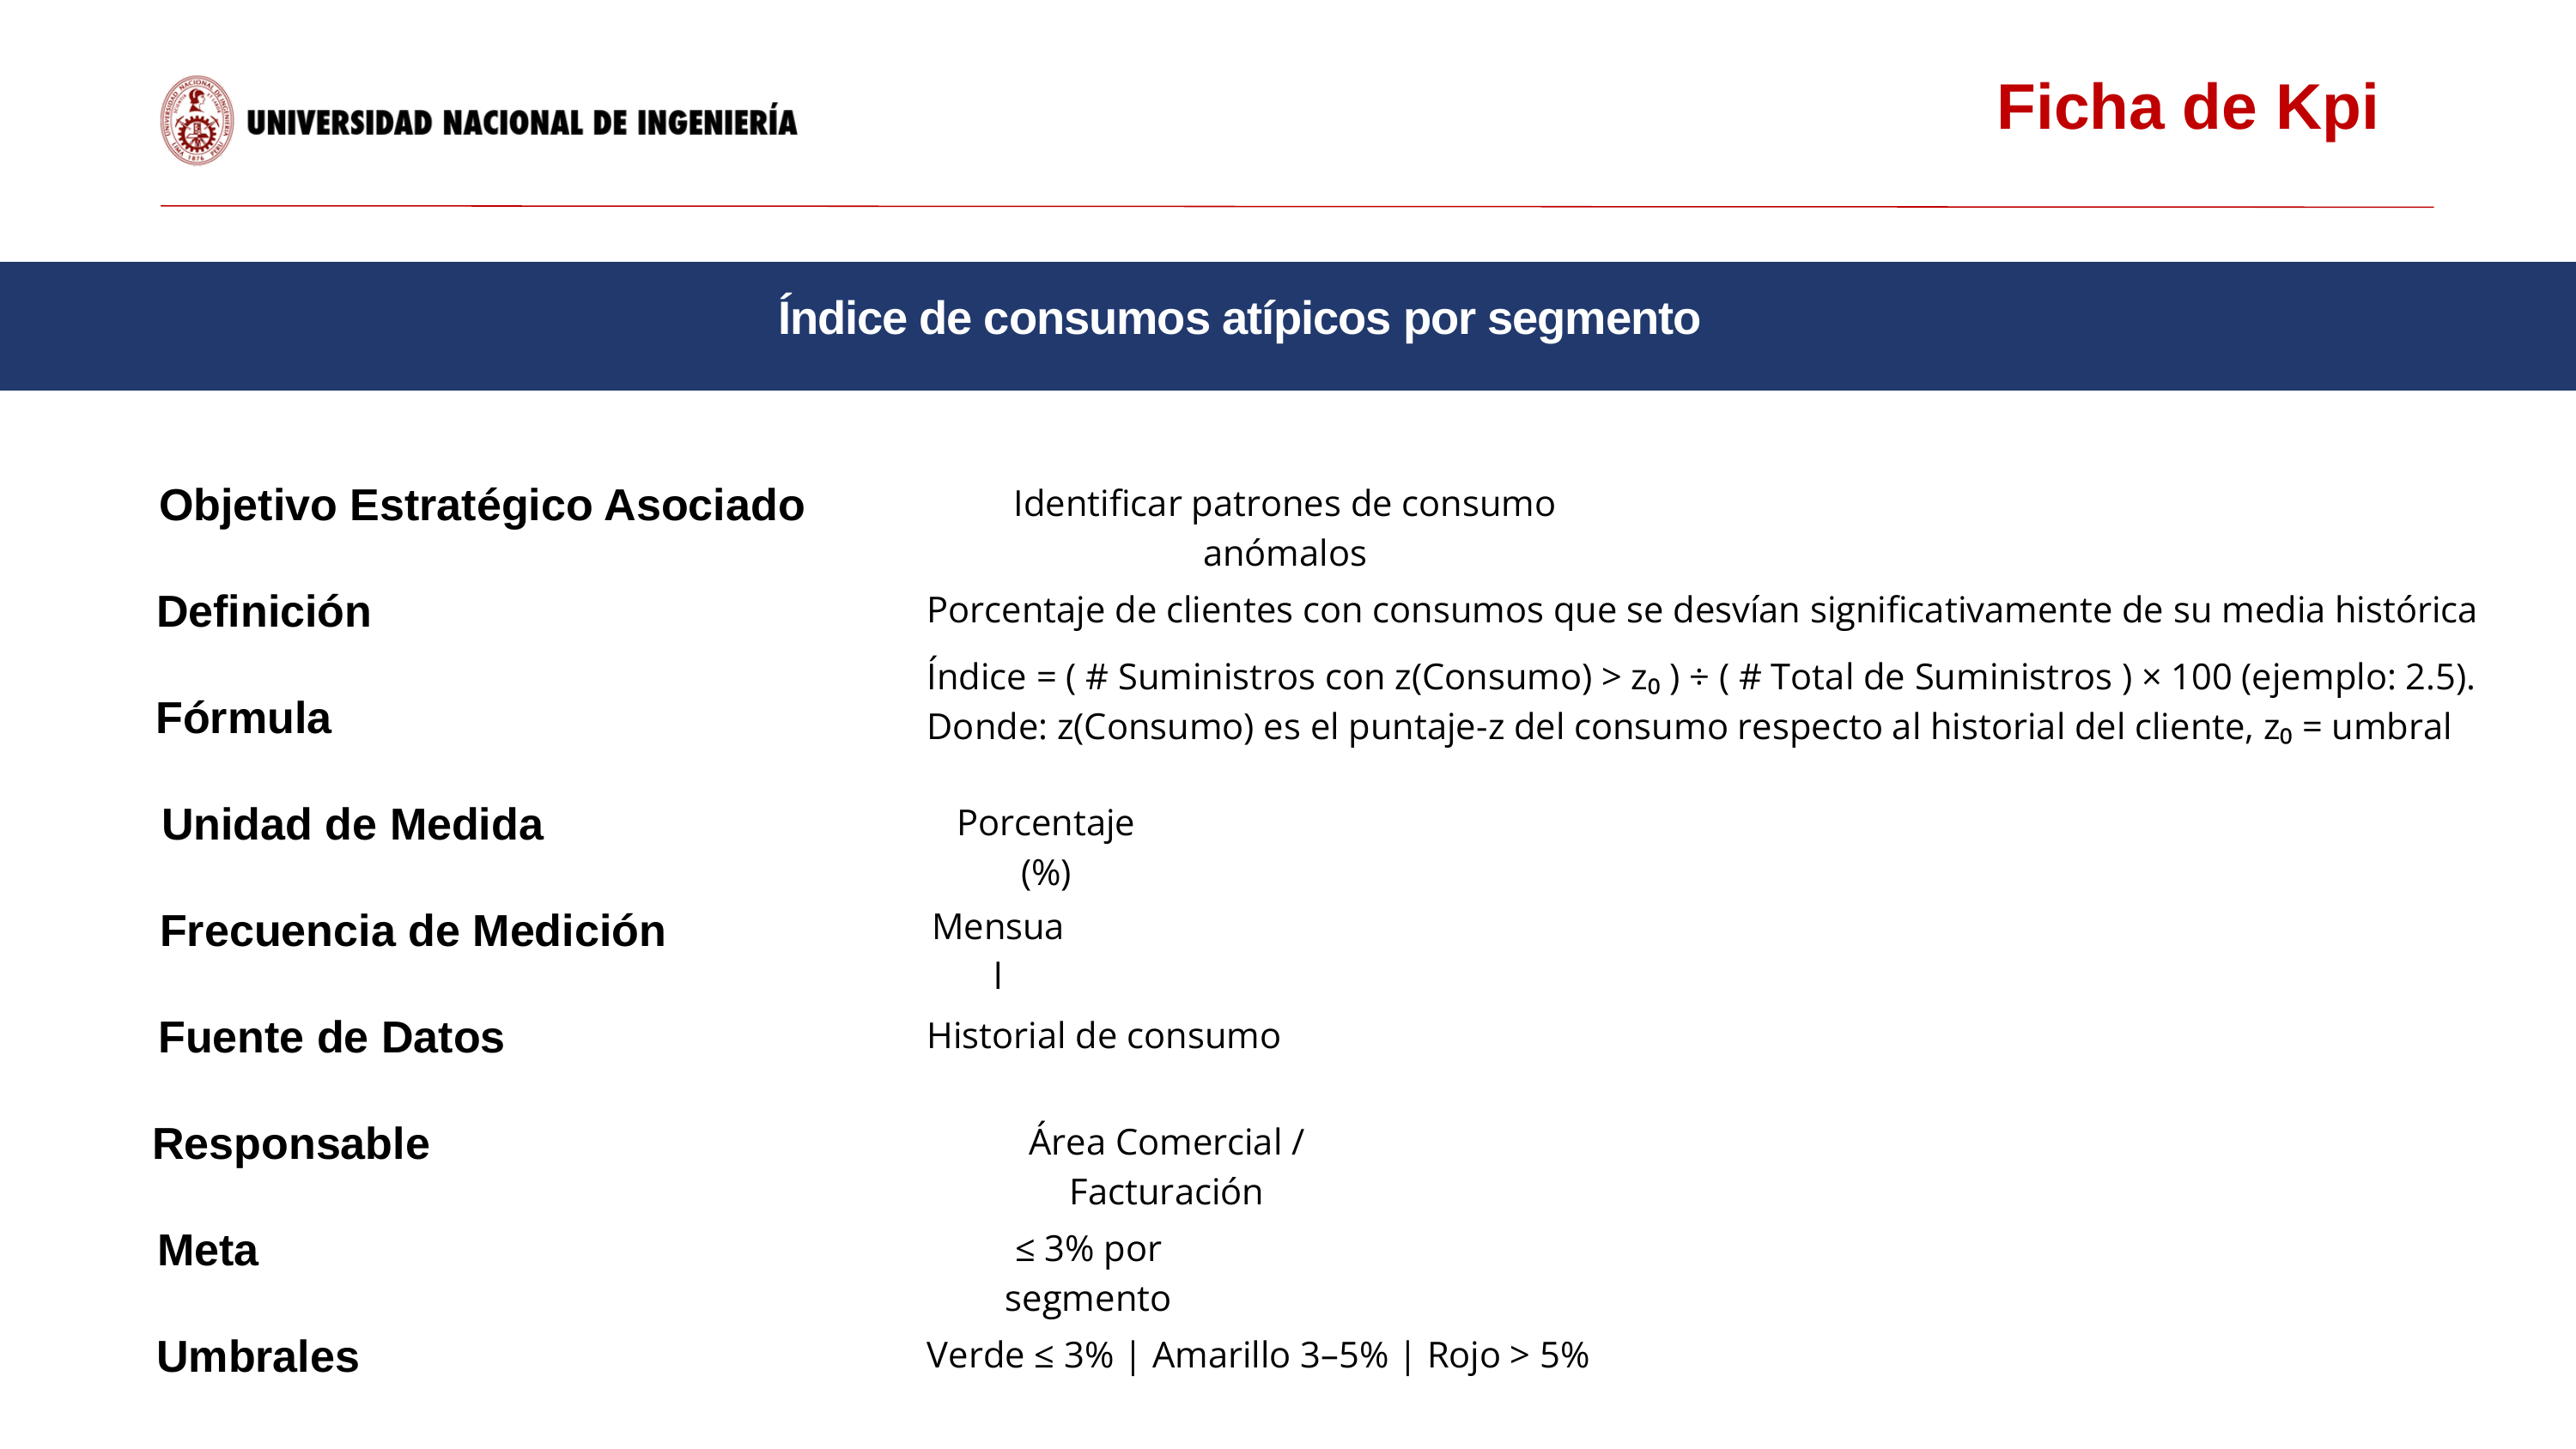

Ficha de Kpi

Índice de consumos atípicos por segmento
Objetivo Estratégico Asociado
Identificar patrones de consumo anómalos
Definición
Porcentaje de clientes con consumos que se desvían significativamente de su media histórica
Índice = ( # Suministros con z(Consumo) > z₀ ) ÷ ( # Total de Suministros ) × 100 (ejemplo: 2.5).
Donde: z(Consumo) es el puntaje-z del consumo respecto al historial del cliente, z₀ = umbral

Fórmula
Unidad de Medida
Porcentaje (%)
Frecuencia de Medición
Mensual
Fuente de Datos
Historial de consumo
Responsable
Área Comercial / Facturación
Meta
≤ 3% por segmento
Umbrales
Verde ≤ 3% | Amarillo 3–5% | Rojo > 5%